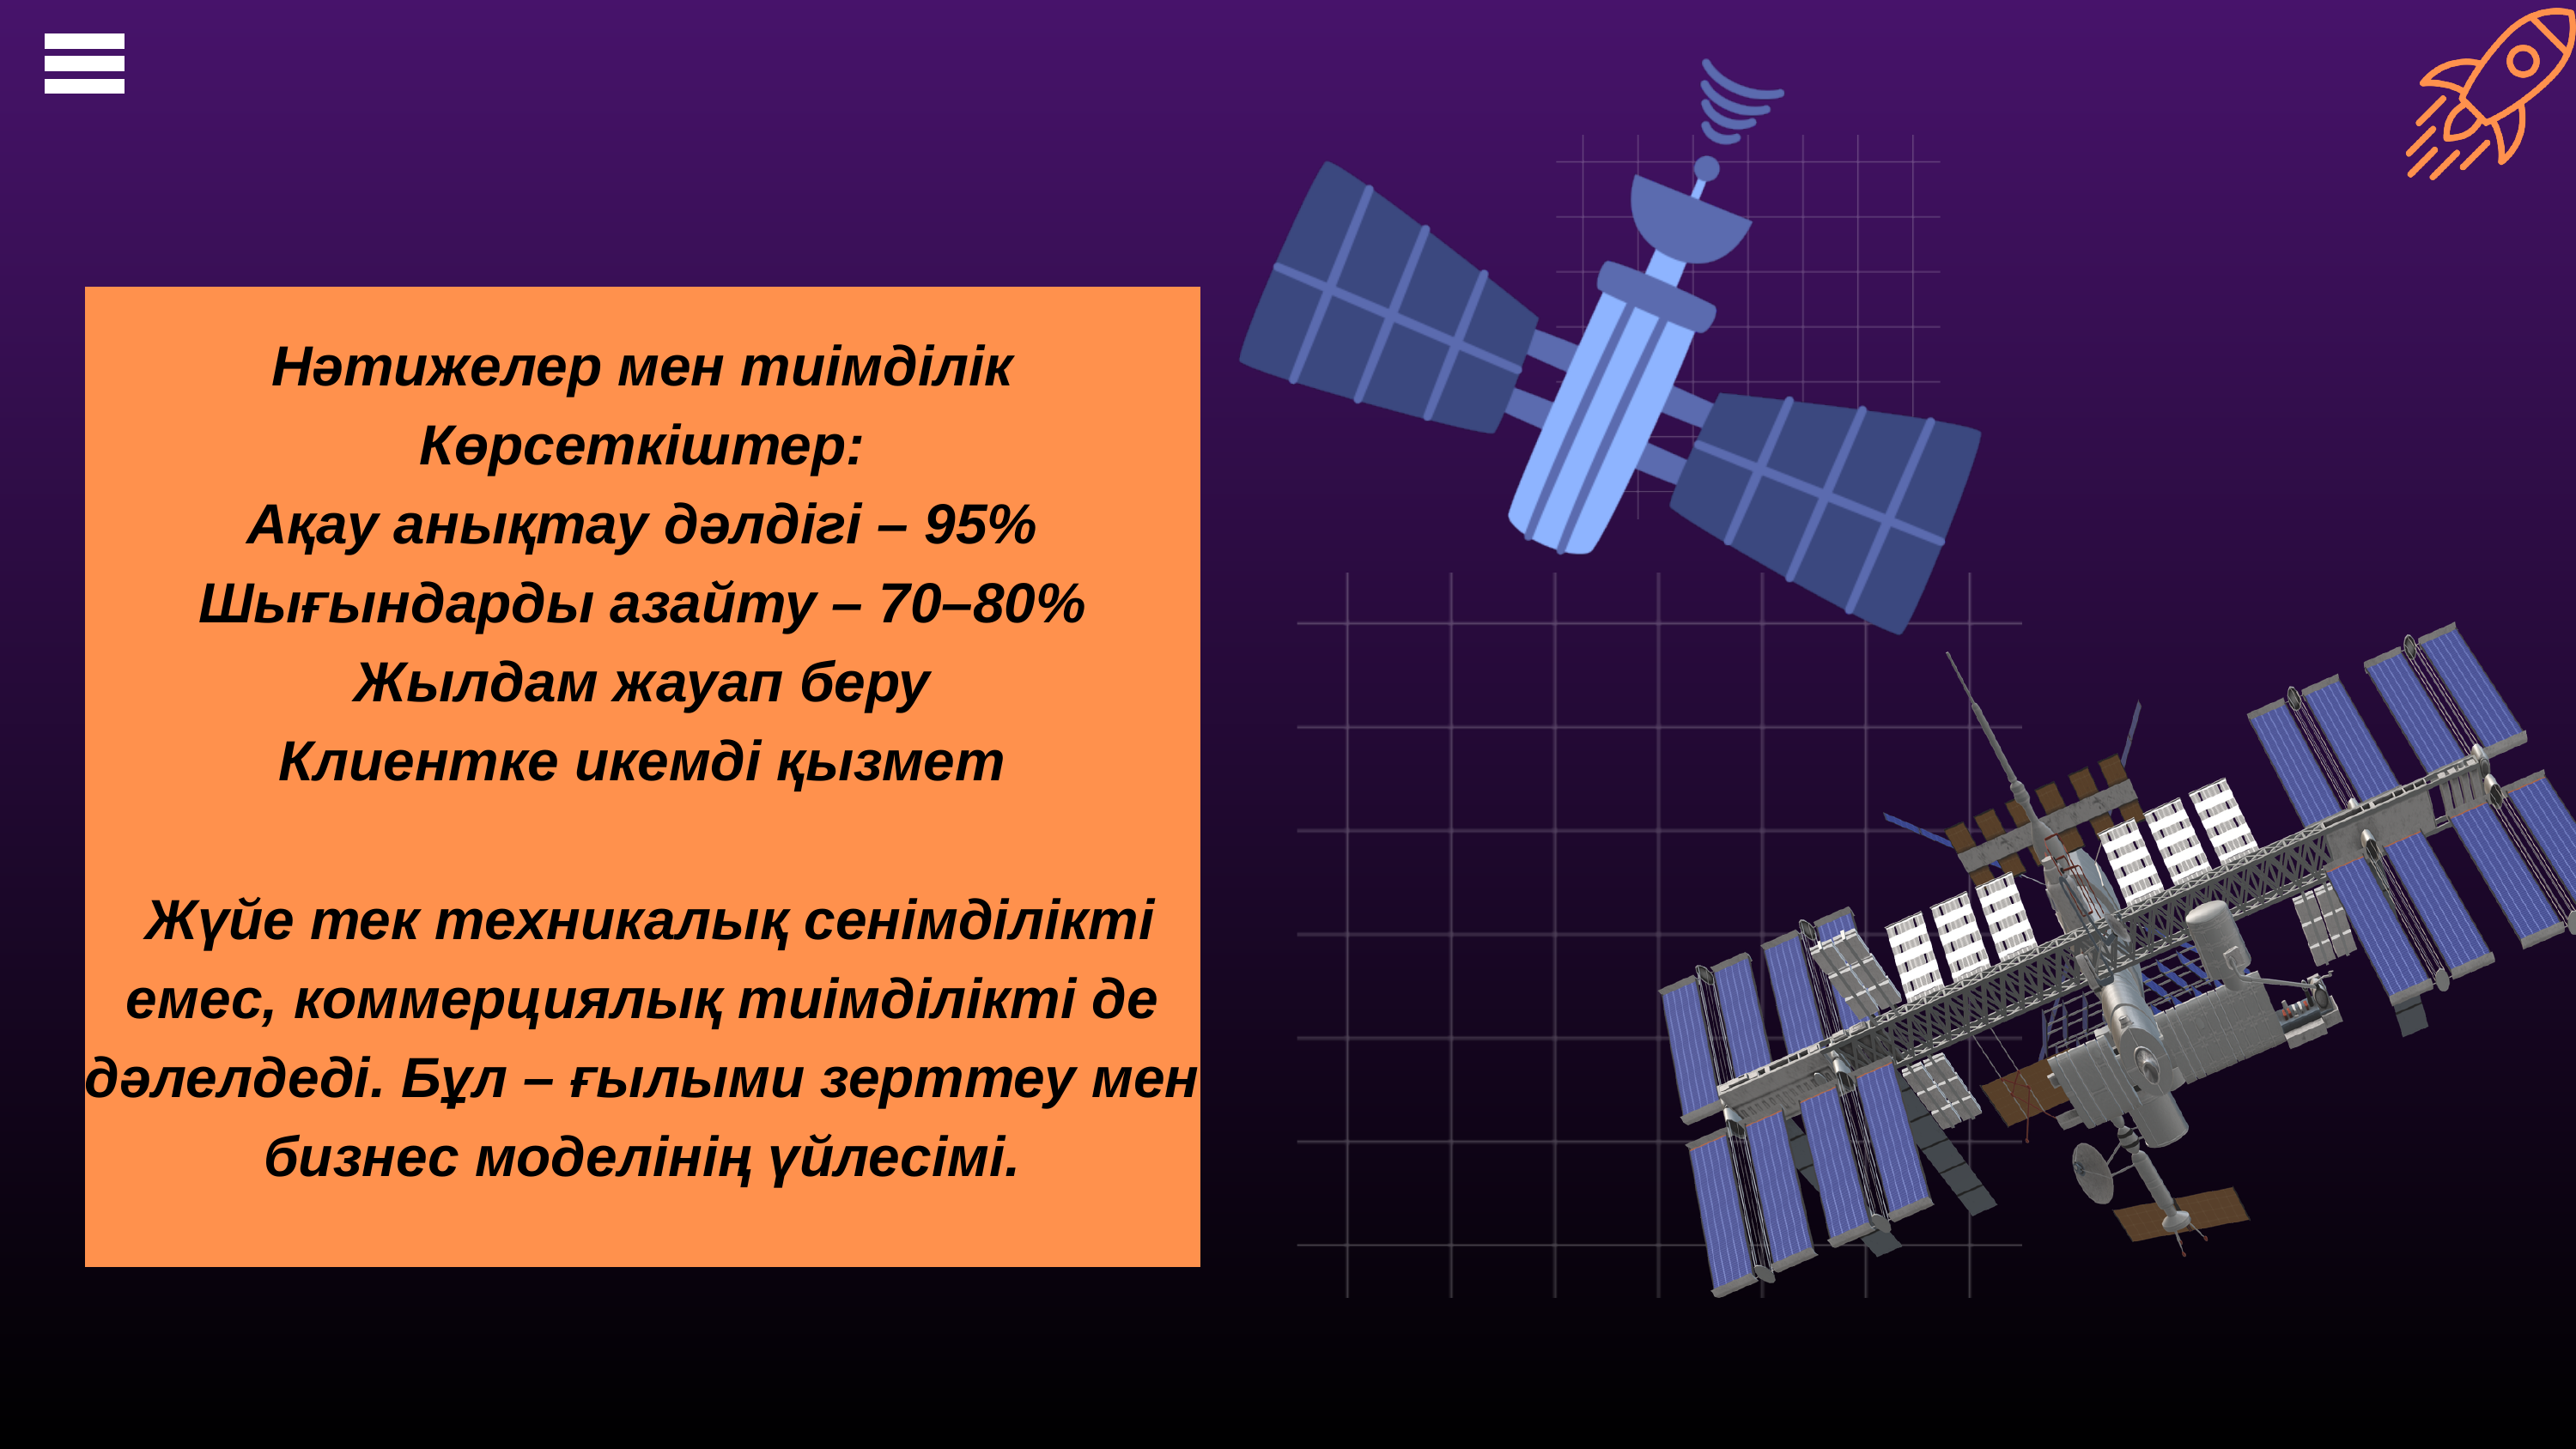

Нәтижелер мен тиімділік
Көрсеткіштер:
Ақау анықтау дәлдігі – 95%
Шығындарды азайту – 70–80%
Жылдам жауап беру
Клиентке икемді қызмет

 Жүйе тек техникалық сенімділікті емес, коммерциялық тиімділікті де дәлелдеді. Бұл – ғылыми зерттеу мен бизнес моделінің үйлесімі.